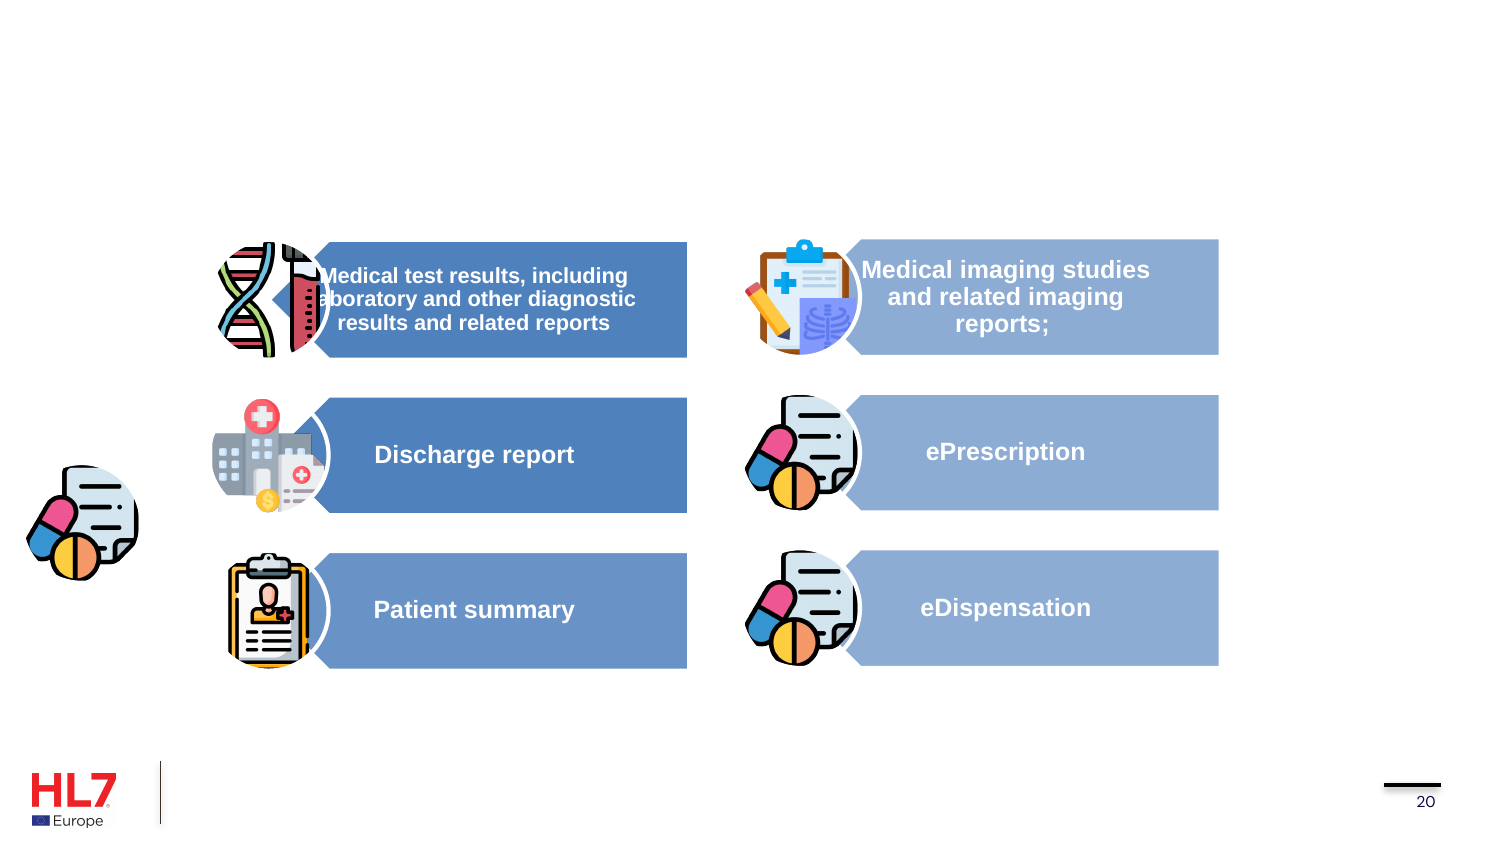

Medical imaging studies and related imaging reports;
ePrescription
eDispensation
Medical test results, including laboratory and other diagnostic results and related reports
Discharge report
Patient summary

20